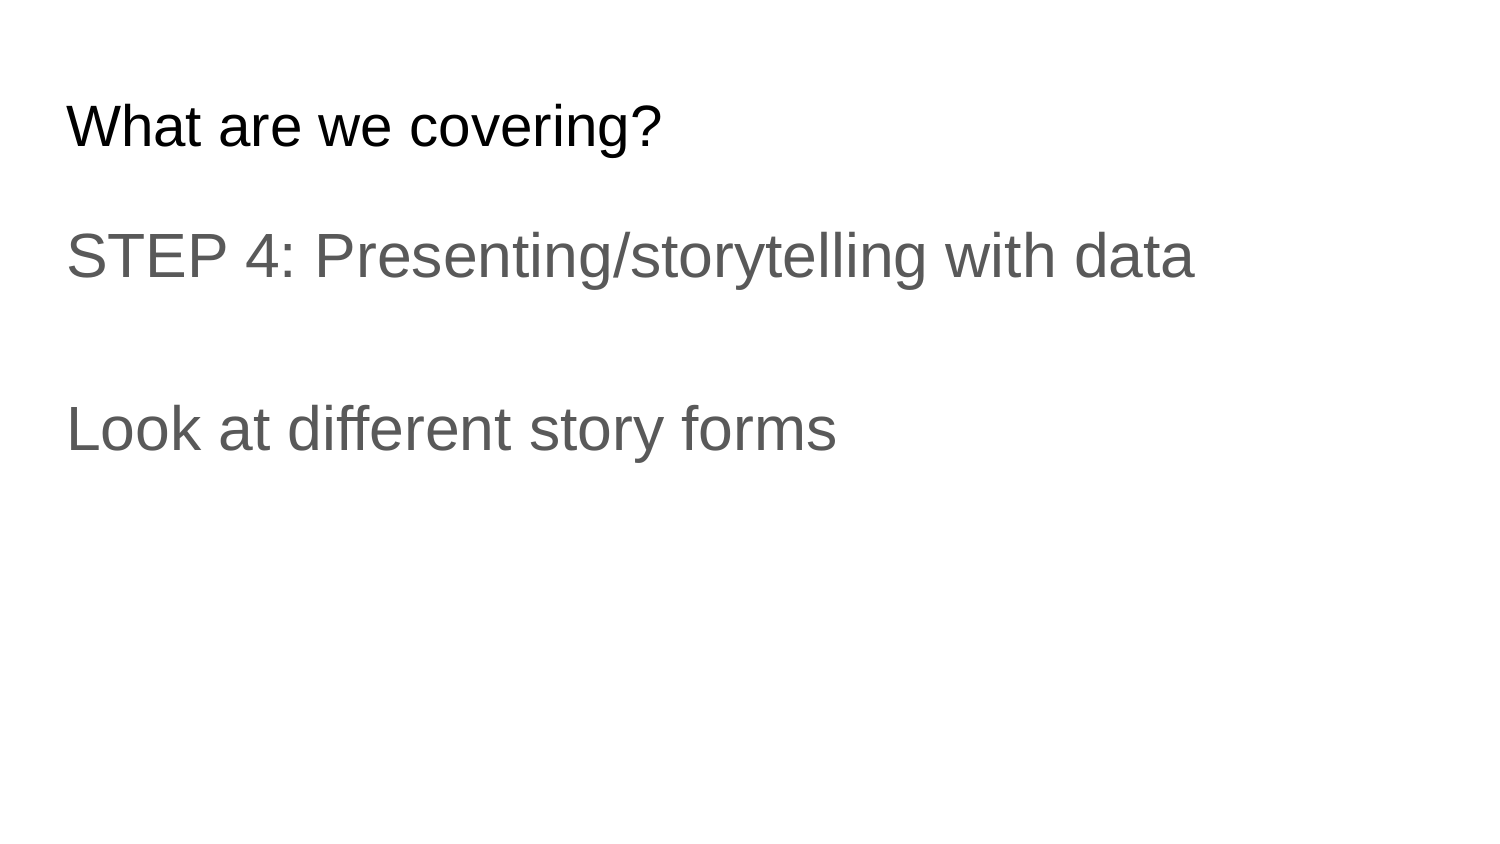

# What are we covering?
STEP 4: Presenting/storytelling with data

Look at different story forms